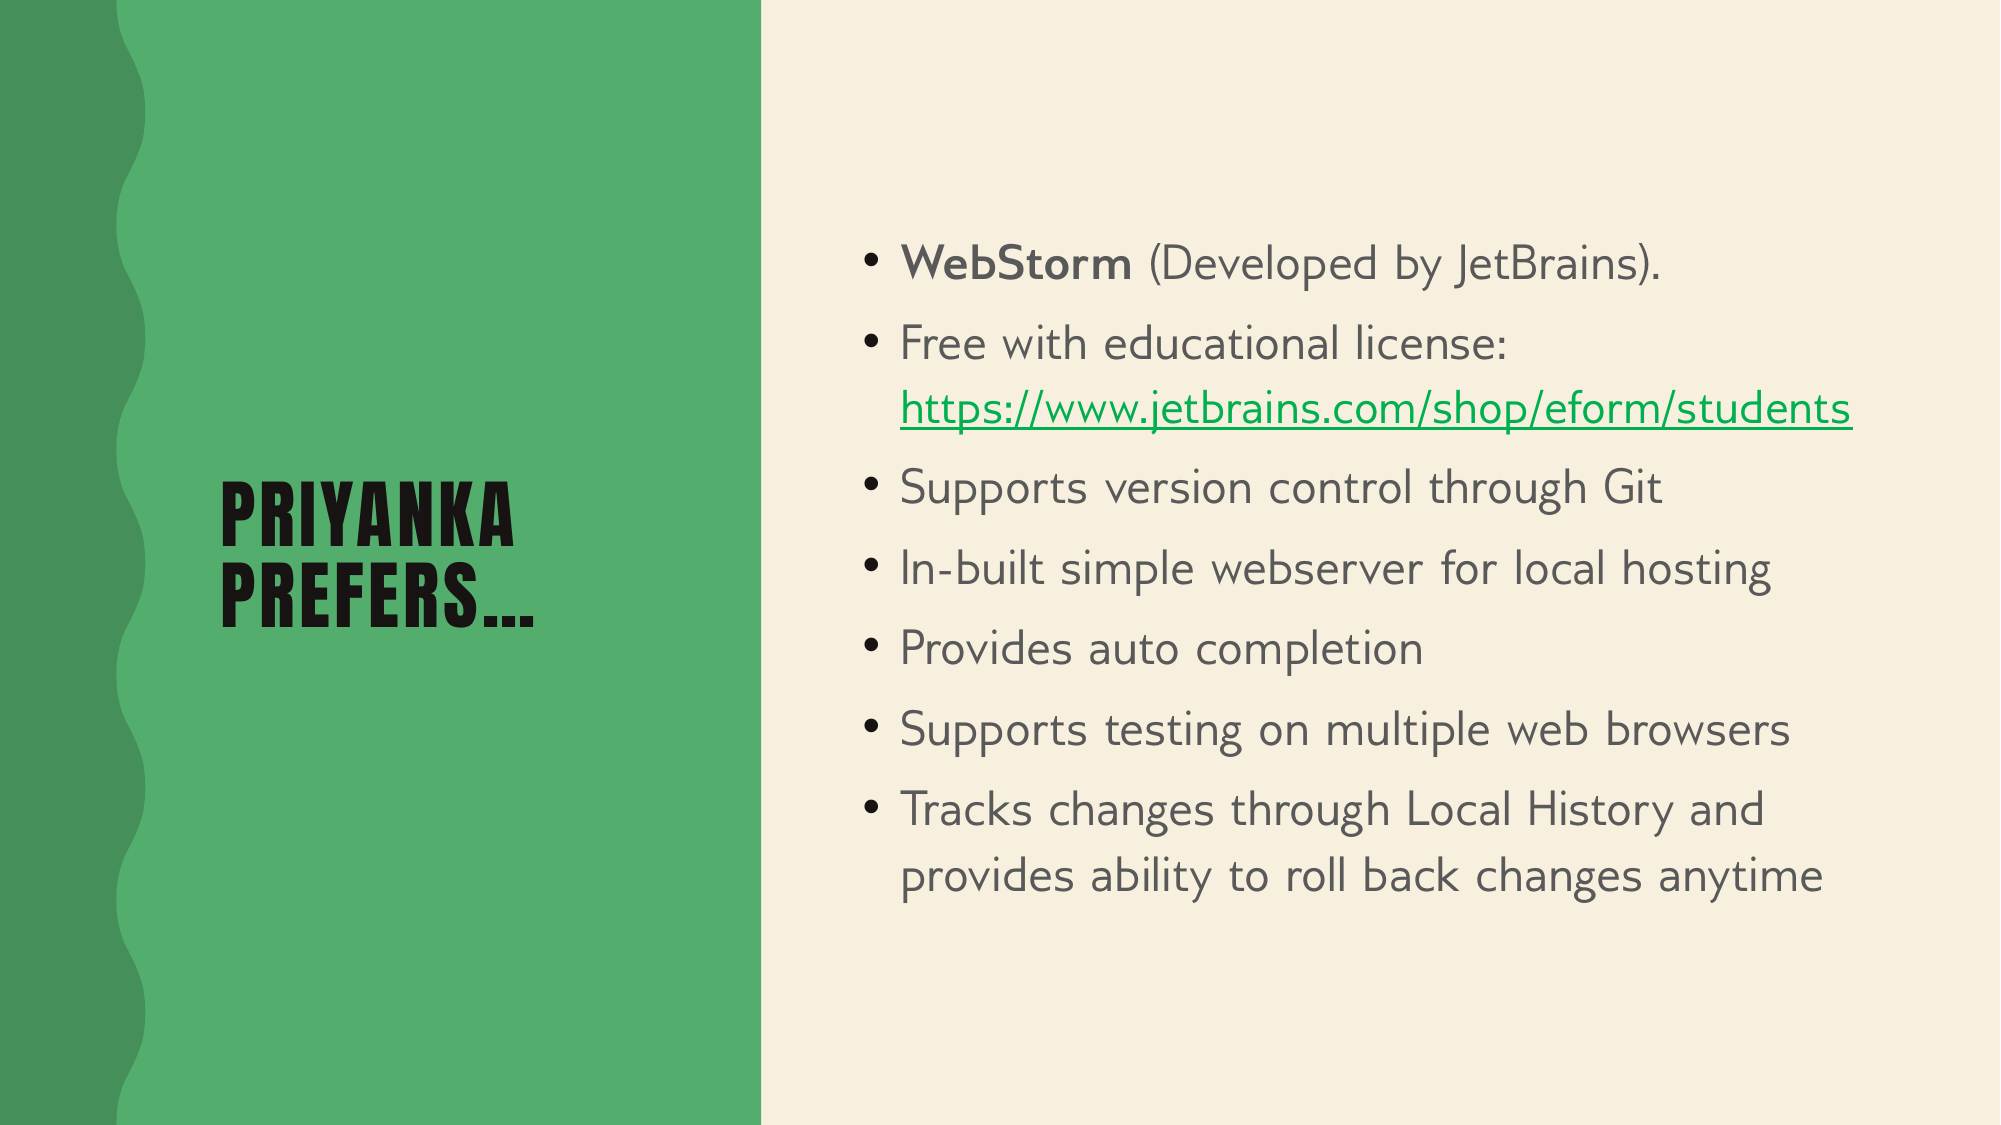

WebStorm (Developed by JetBrains).
Free with educational license: https://www.jetbrains.com/shop/eform/students
Supports version control through Git
In-built simple webserver for local hosting
Provides auto completion
Supports testing on multiple web browsers
Tracks changes through Local History and provides ability to roll back changes anytime
# Priyanka prefers…